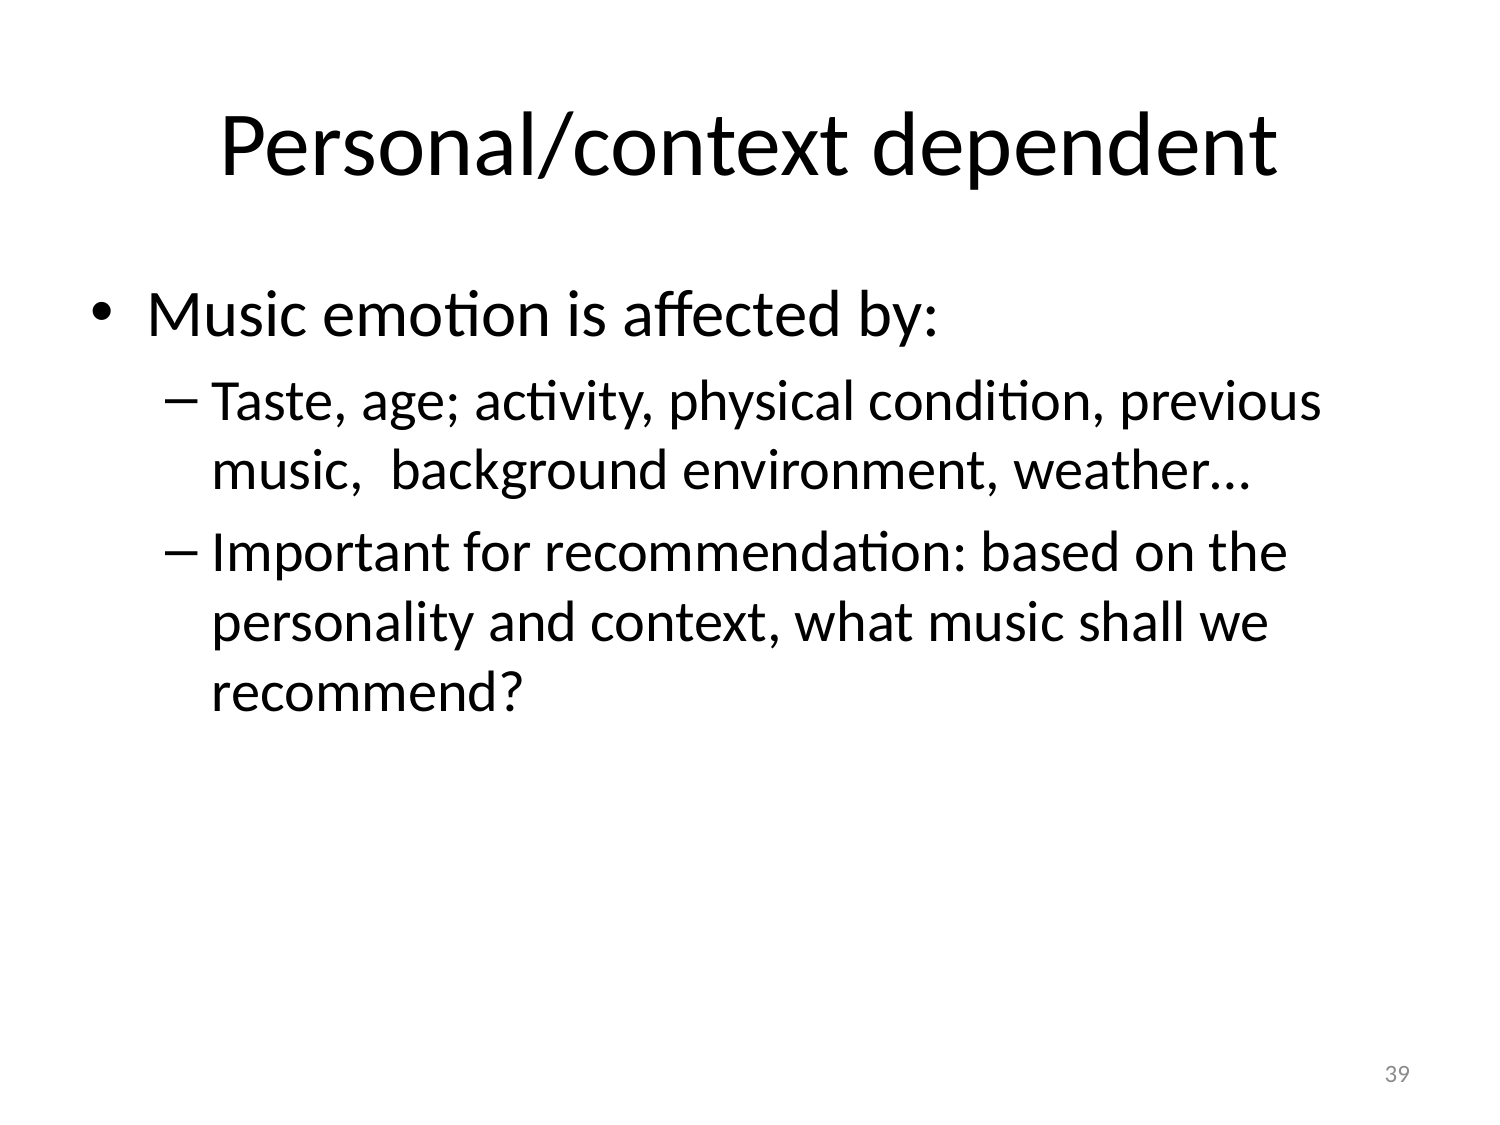

# Personal/context dependent
Music emotion is affected by:
Taste, age; activity, physical condition, previous music,  background environment, weather…
Important for recommendation: based on the personality and context, what music shall we recommend?

39